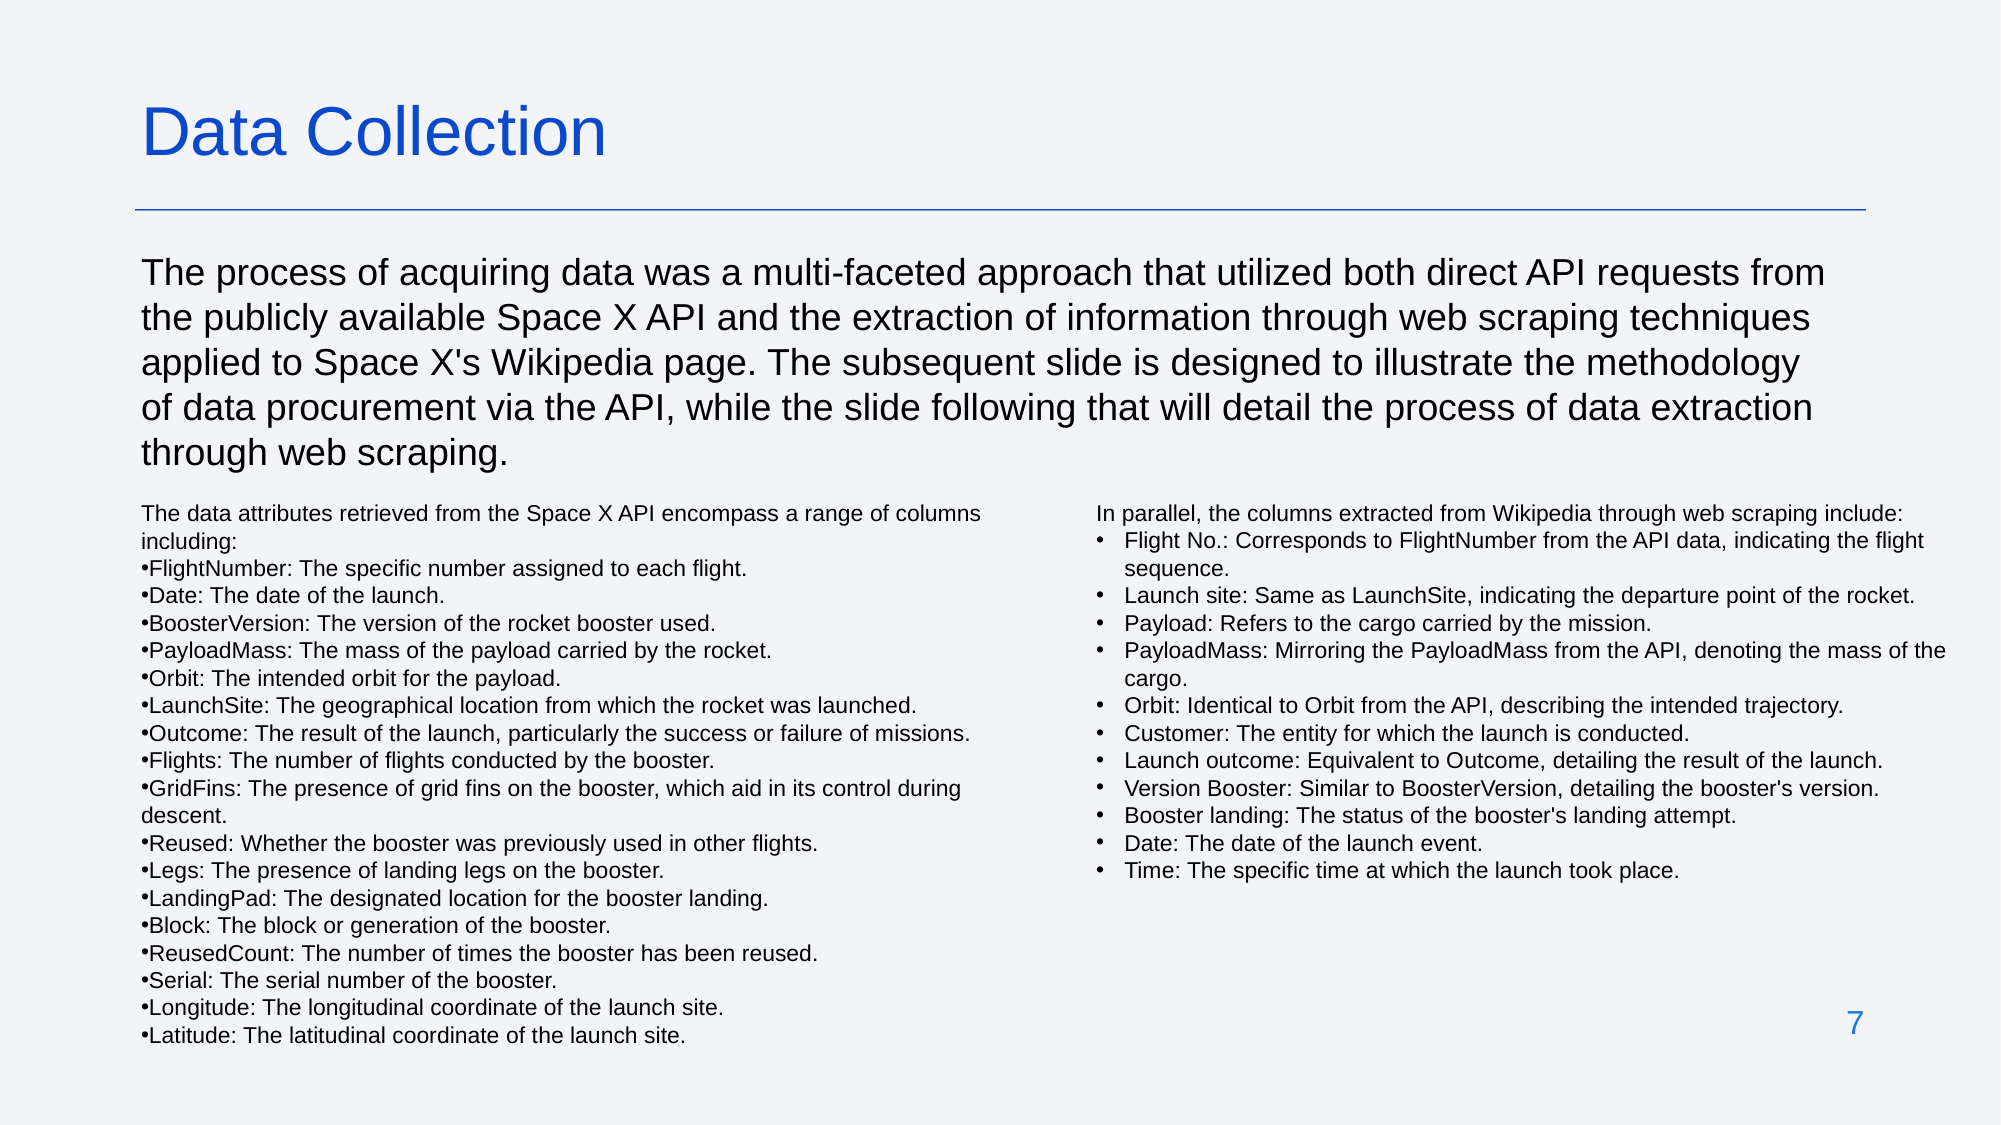

Data Collection
The process of acquiring data was a multi-faceted approach that utilized both direct API requests from the publicly available Space X API and the extraction of information through web scraping techniques applied to Space X's Wikipedia page. The subsequent slide is designed to illustrate the methodology of data procurement via the API, while the slide following that will detail the process of data extraction through web scraping.
In parallel, the columns extracted from Wikipedia through web scraping include:
Flight No.: Corresponds to FlightNumber from the API data, indicating the flight sequence.
Launch site: Same as LaunchSite, indicating the departure point of the rocket.
Payload: Refers to the cargo carried by the mission.
PayloadMass: Mirroring the PayloadMass from the API, denoting the mass of the cargo.
Orbit: Identical to Orbit from the API, describing the intended trajectory.
Customer: The entity for which the launch is conducted.
Launch outcome: Equivalent to Outcome, detailing the result of the launch.
Version Booster: Similar to BoosterVersion, detailing the booster's version.
Booster landing: The status of the booster's landing attempt.
Date: The date of the launch event.
Time: The specific time at which the launch took place.
The data attributes retrieved from the Space X API encompass a range of columns including:
FlightNumber: The specific number assigned to each flight.
Date: The date of the launch.
BoosterVersion: The version of the rocket booster used.
PayloadMass: The mass of the payload carried by the rocket.
Orbit: The intended orbit for the payload.
LaunchSite: The geographical location from which the rocket was launched.
Outcome: The result of the launch, particularly the success or failure of missions.
Flights: The number of flights conducted by the booster.
GridFins: The presence of grid fins on the booster, which aid in its control during descent.
Reused: Whether the booster was previously used in other flights.
Legs: The presence of landing legs on the booster.
LandingPad: The designated location for the booster landing.
Block: The block or generation of the booster.
ReusedCount: The number of times the booster has been reused.
Serial: The serial number of the booster.
Longitude: The longitudinal coordinate of the launch site.
Latitude: The latitudinal coordinate of the launch site.

7